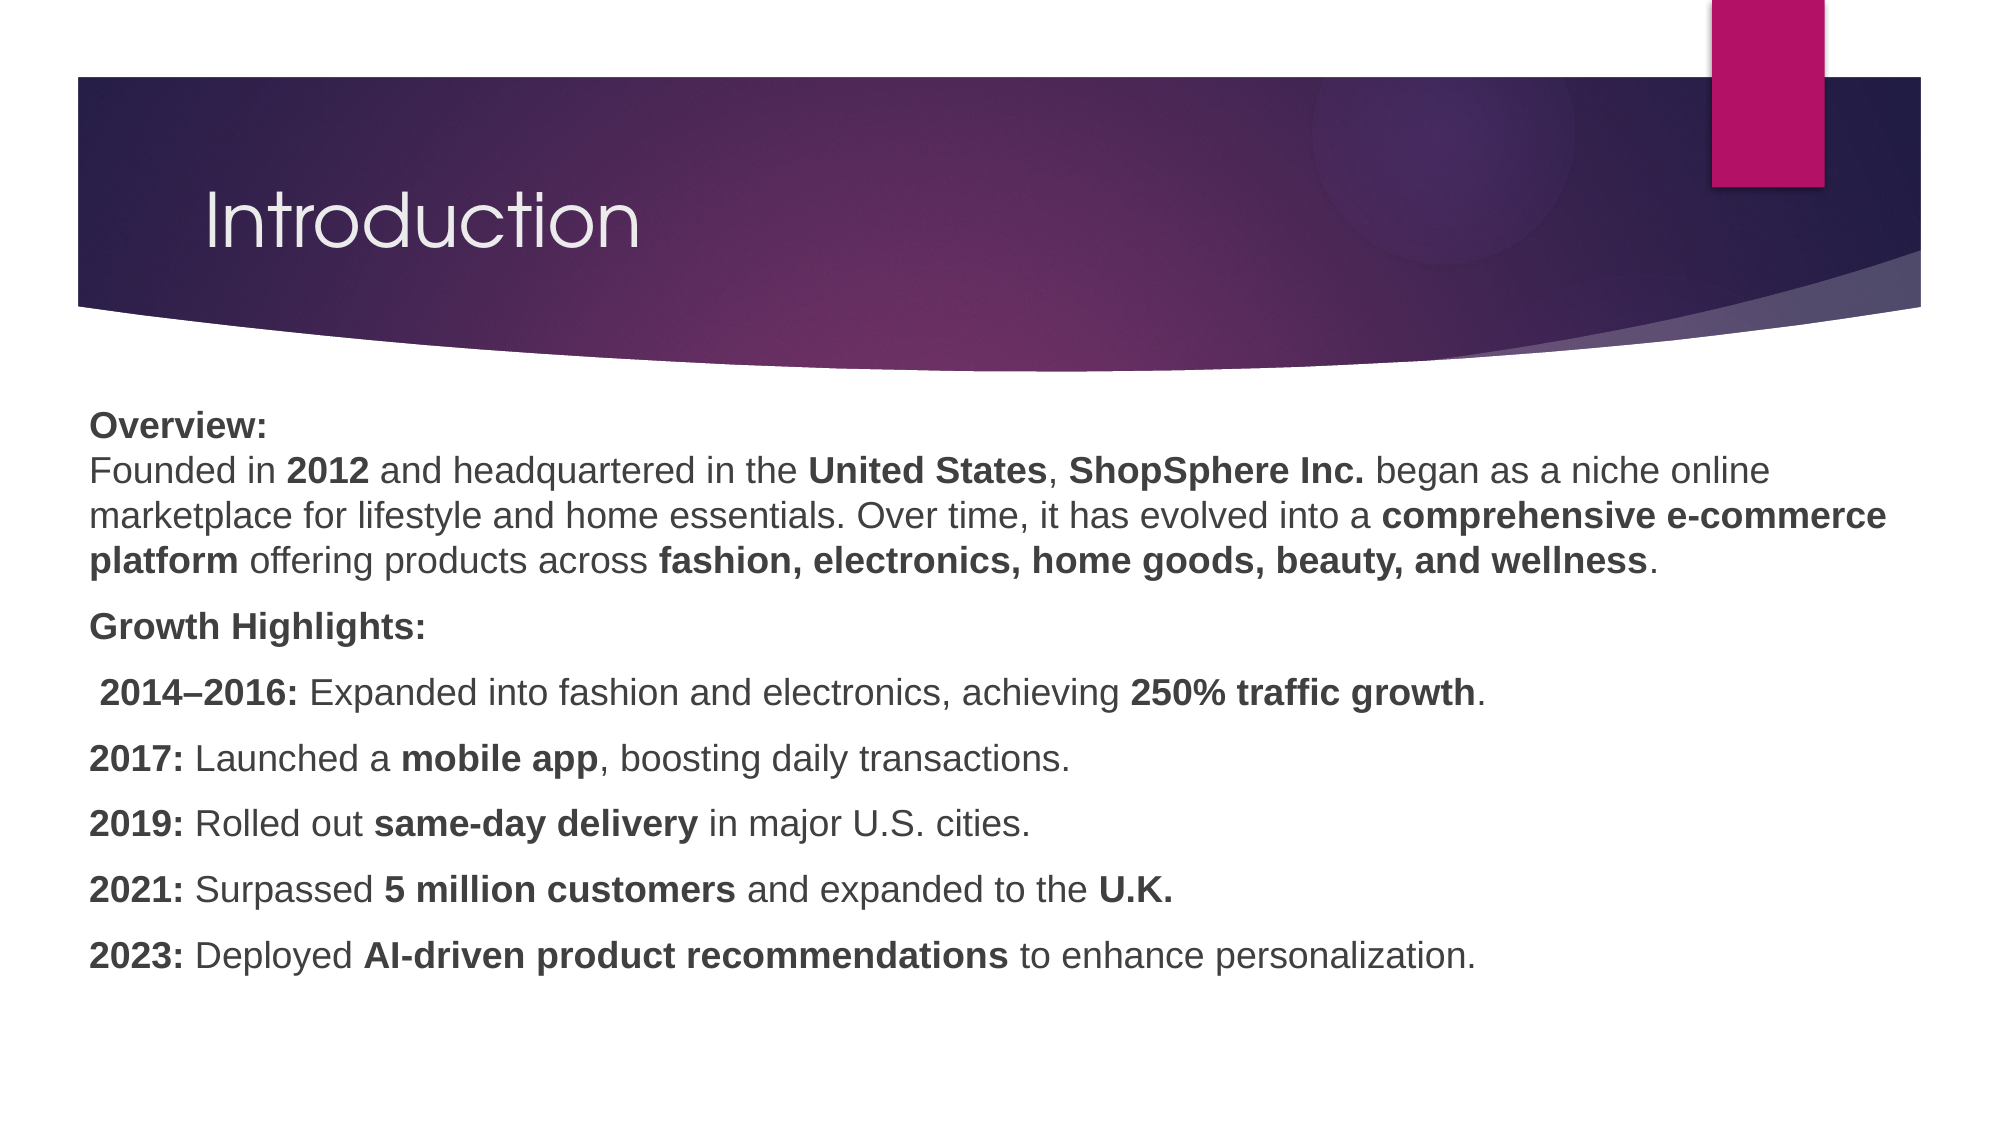

# Introduction
Overview:
Founded in 2012 and headquartered in the United States, ShopSphere Inc. began as a niche online marketplace for lifestyle and home essentials. Over time, it has evolved into a comprehensive e-commerce platform offering products across fashion, electronics, home goods, beauty, and wellness.
Growth Highlights:
 2014–2016: Expanded into fashion and electronics, achieving 250% traffic growth.
2017: Launched a mobile app, boosting daily transactions.
2019: Rolled out same-day delivery in major U.S. cities.
2021: Surpassed 5 million customers and expanded to the U.K.
2023: Deployed AI-driven product recommendations to enhance personalization.